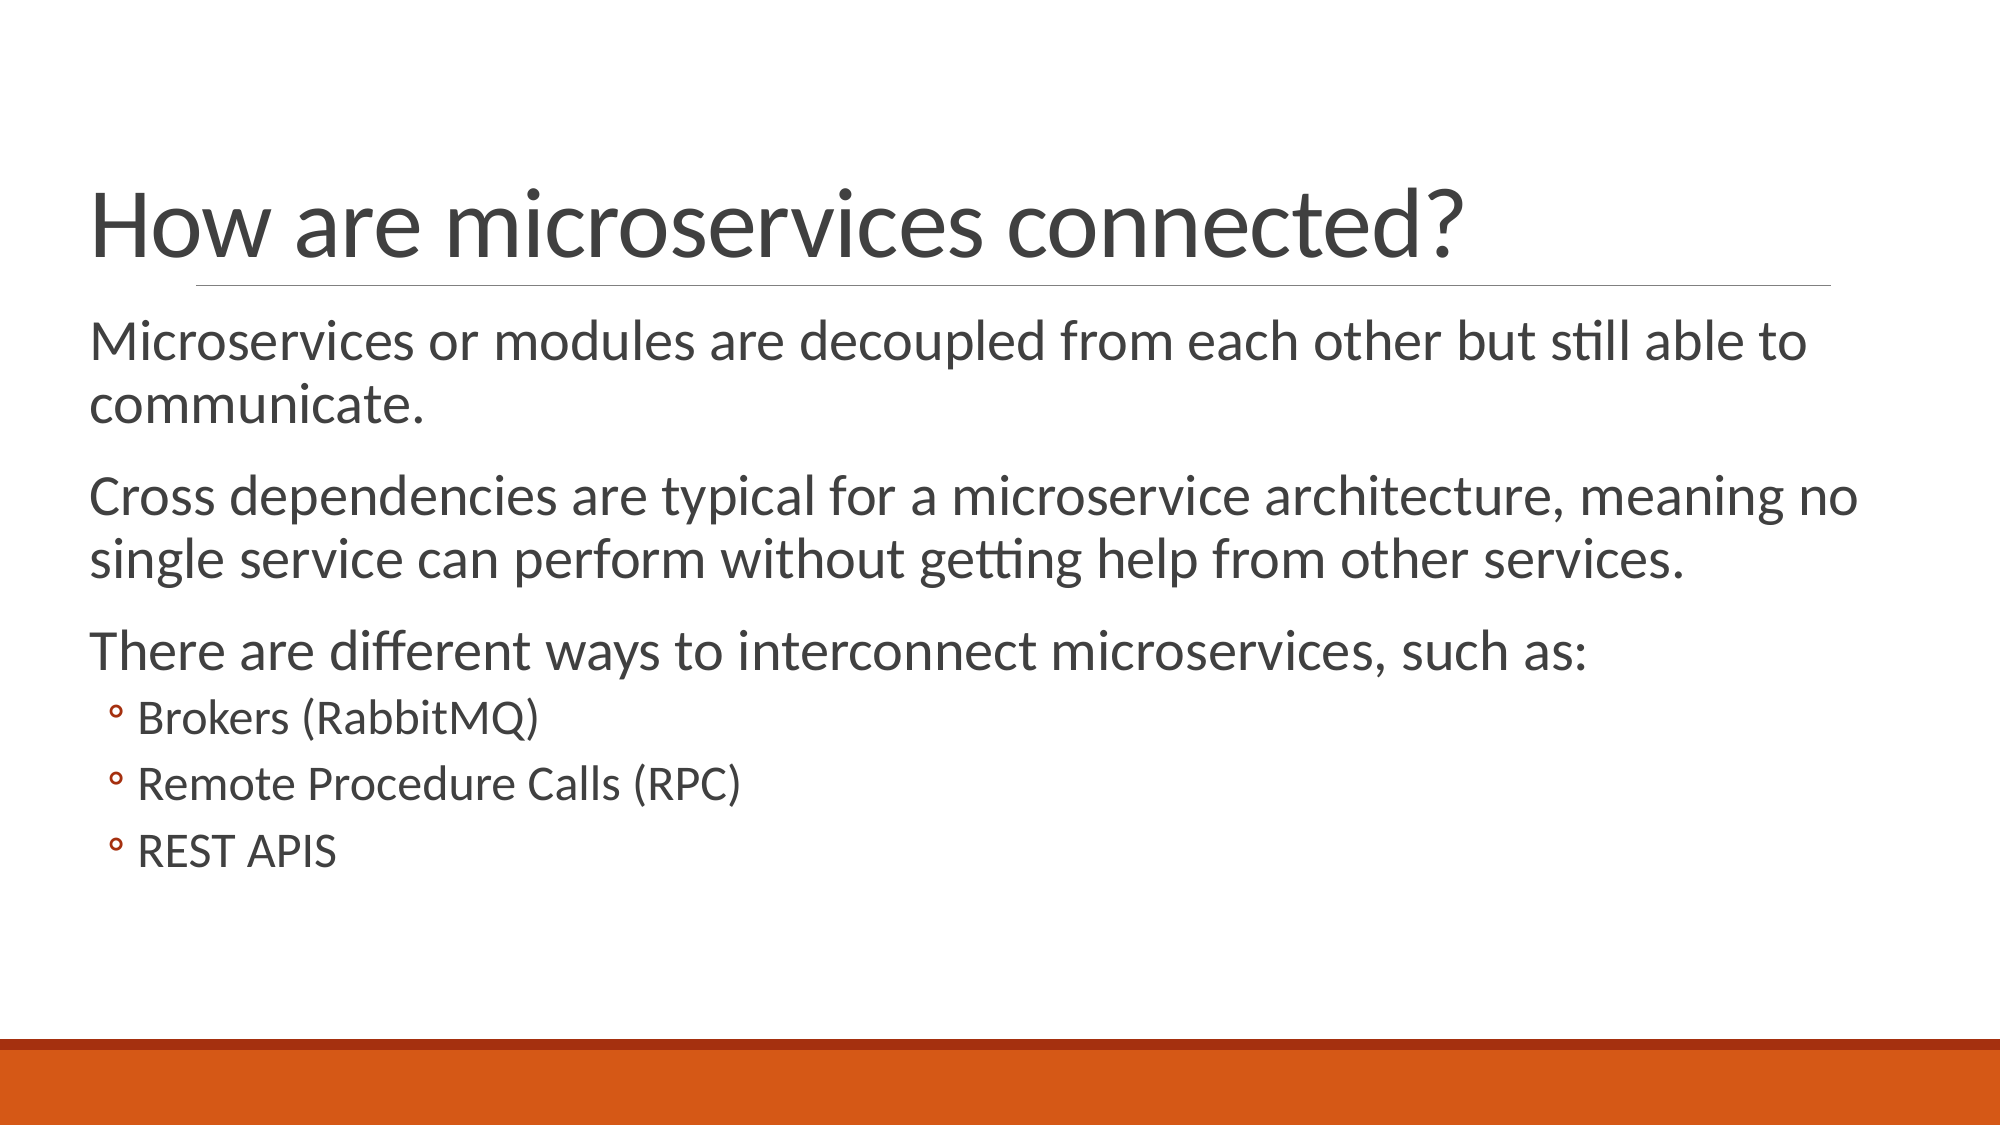

# How are microservices connected?
Microservices or modules are decoupled from each other but still able to communicate.
Cross dependencies are typical for a microservice architecture, meaning no single service can perform without getting help from other services.
There are different ways to interconnect microservices, such as:
Brokers (RabbitMQ)
Remote Procedure Calls (RPC)
REST APIS